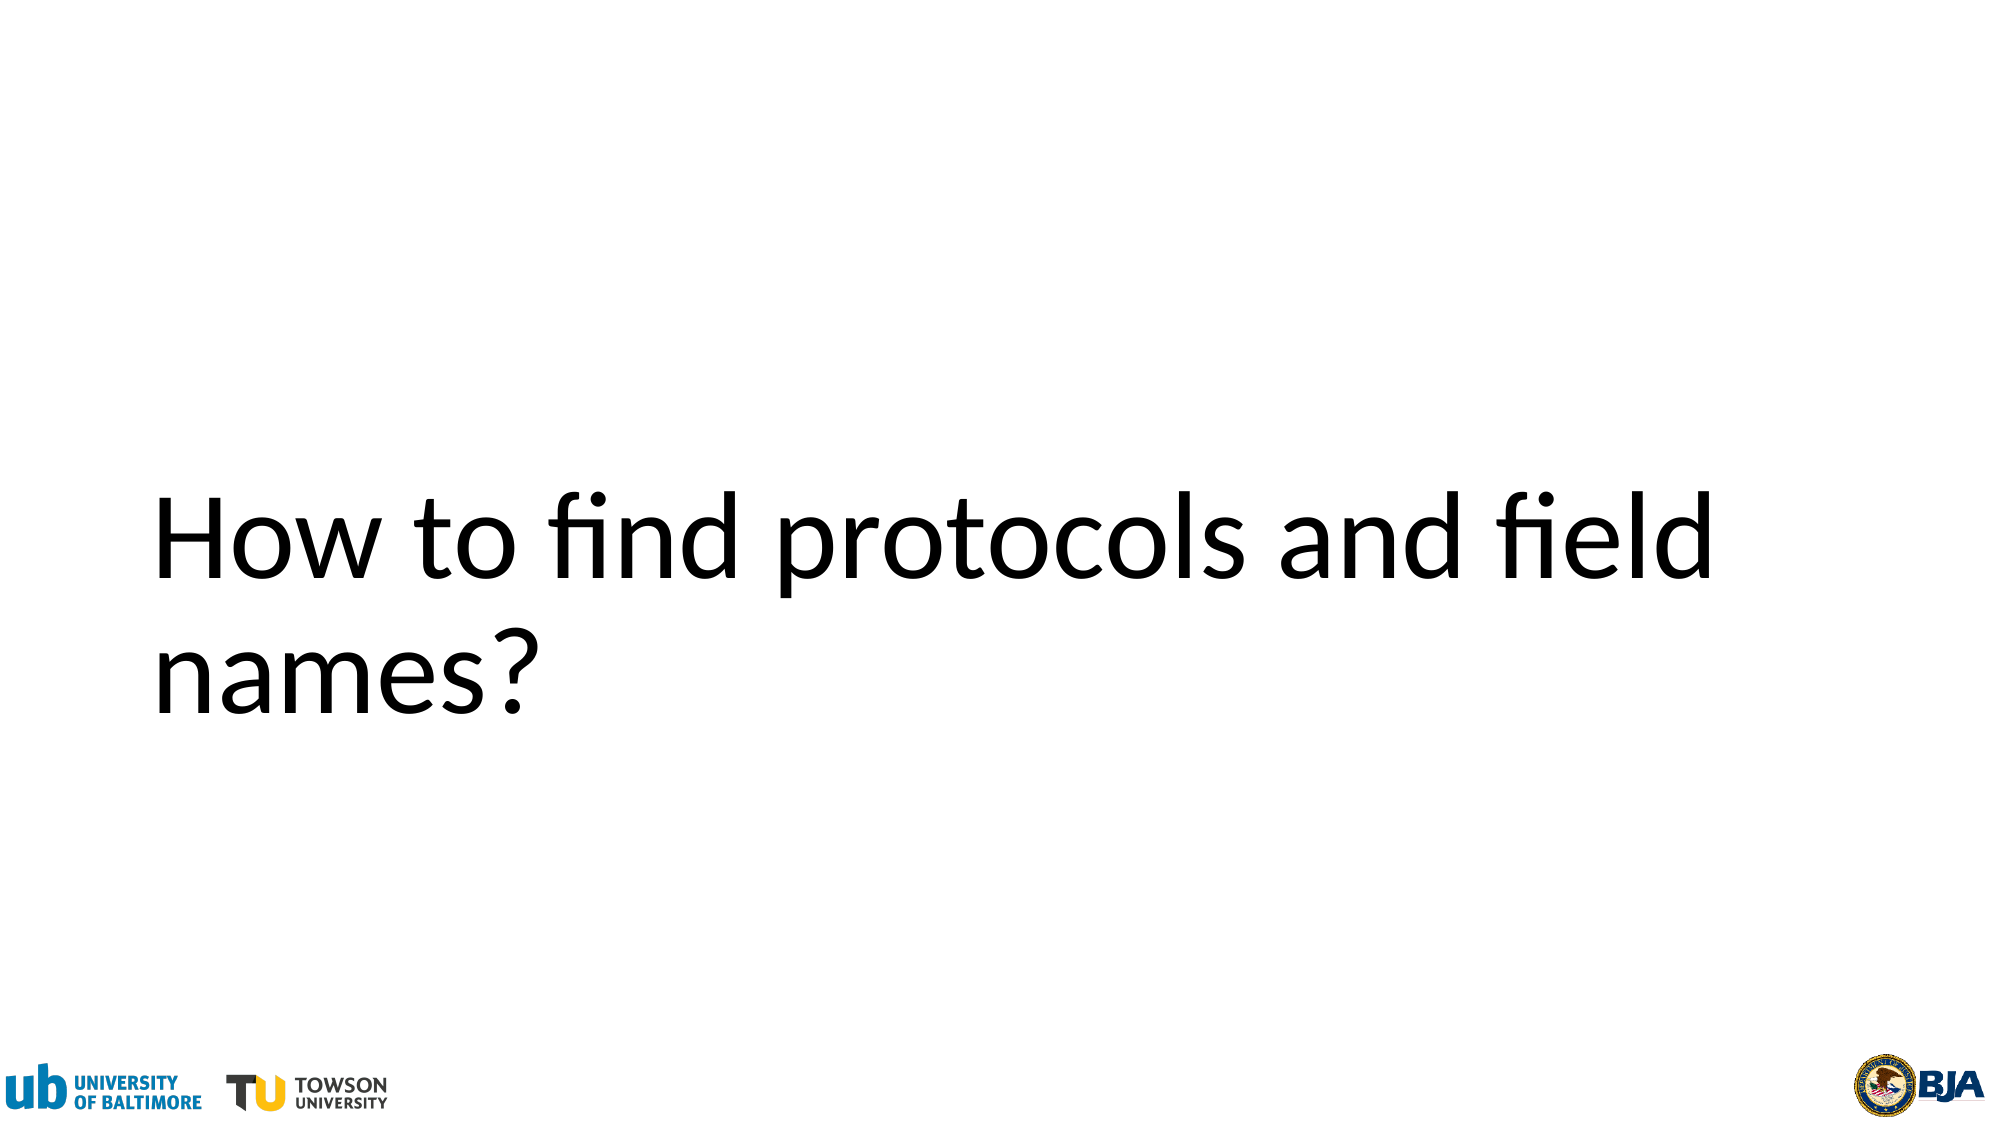

# How to find protocols and field names?